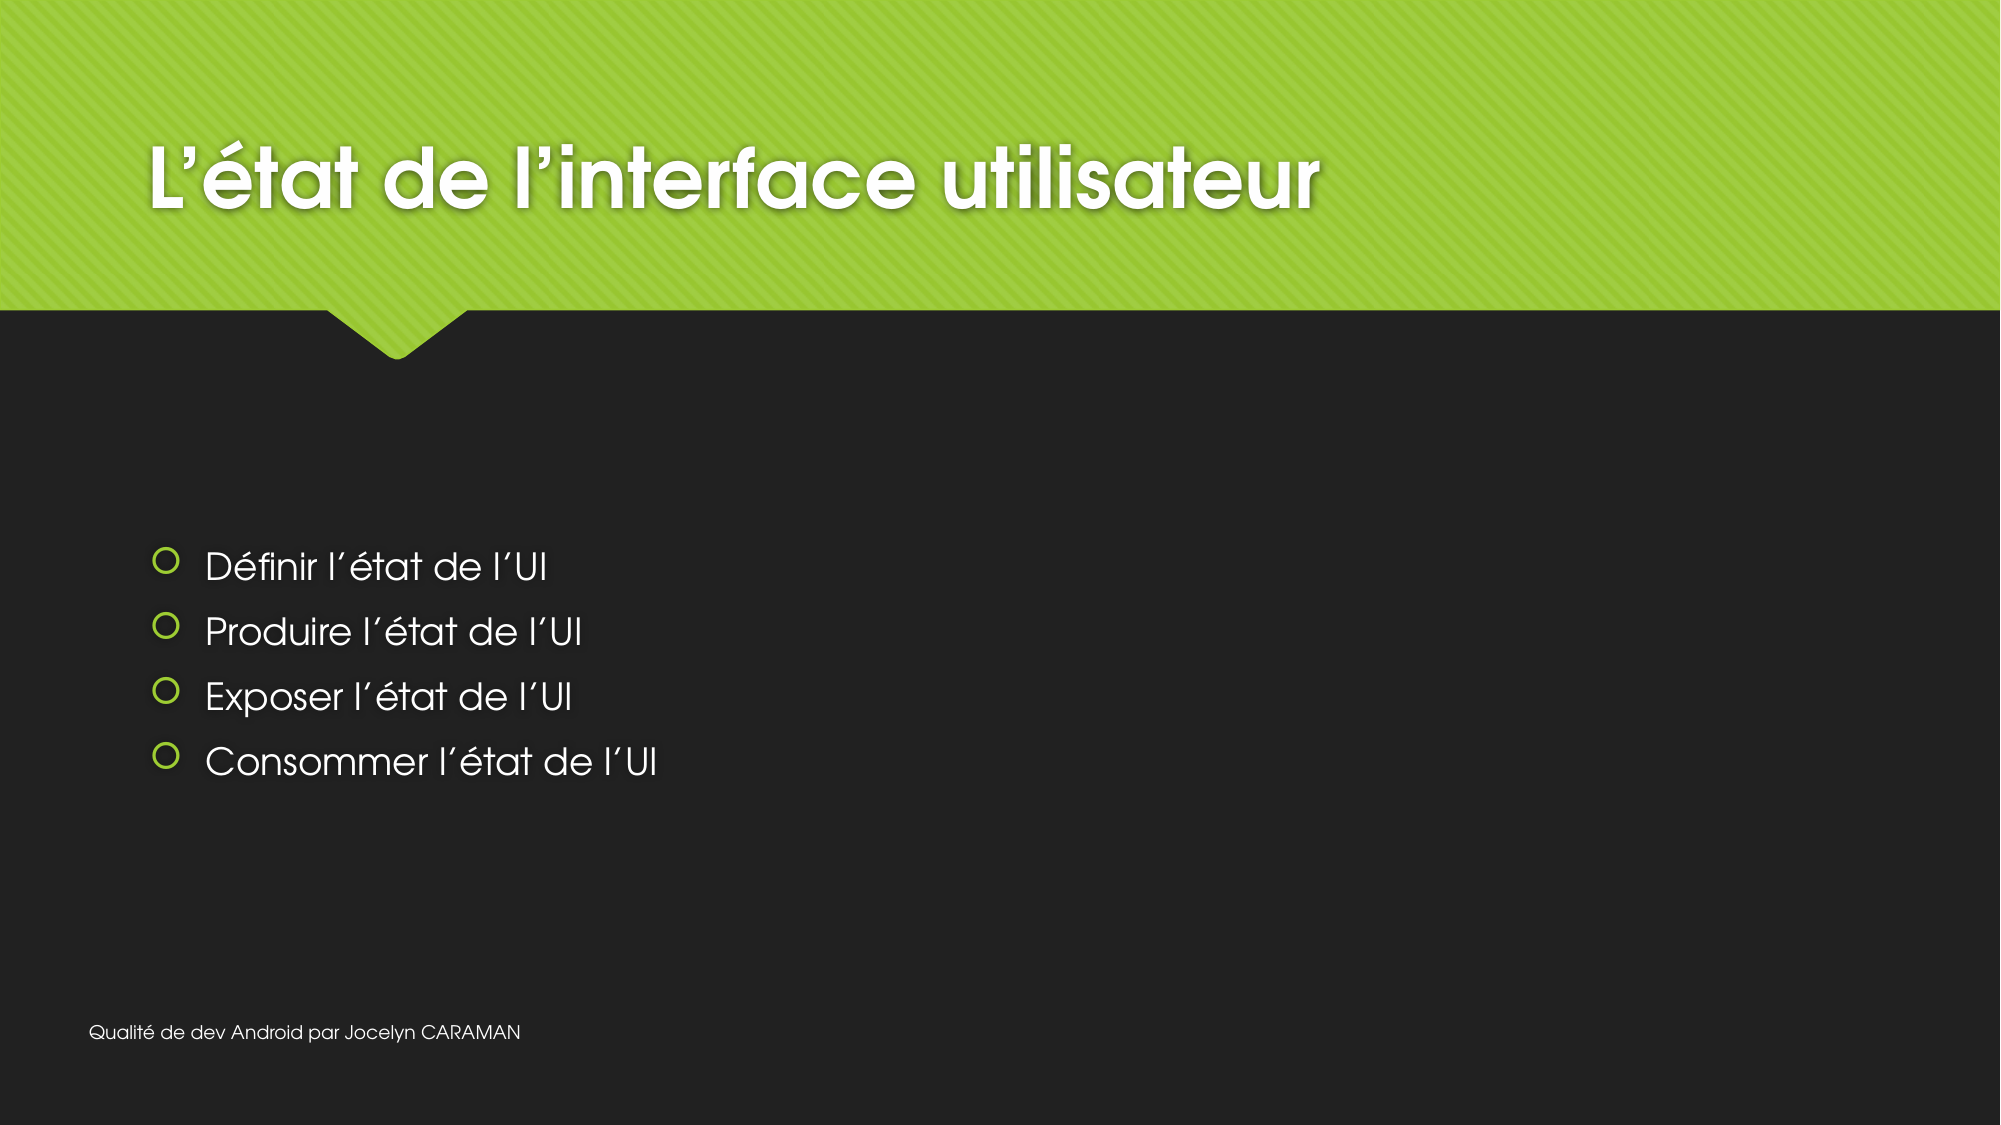

# L’état de l’interface utilisateur
Définir l’état de l’UI
Produire l’état de l’UI
Exposer l’état de l’UI
Consommer l’état de l’UI
Qualité de dev Android par Jocelyn CARAMAN